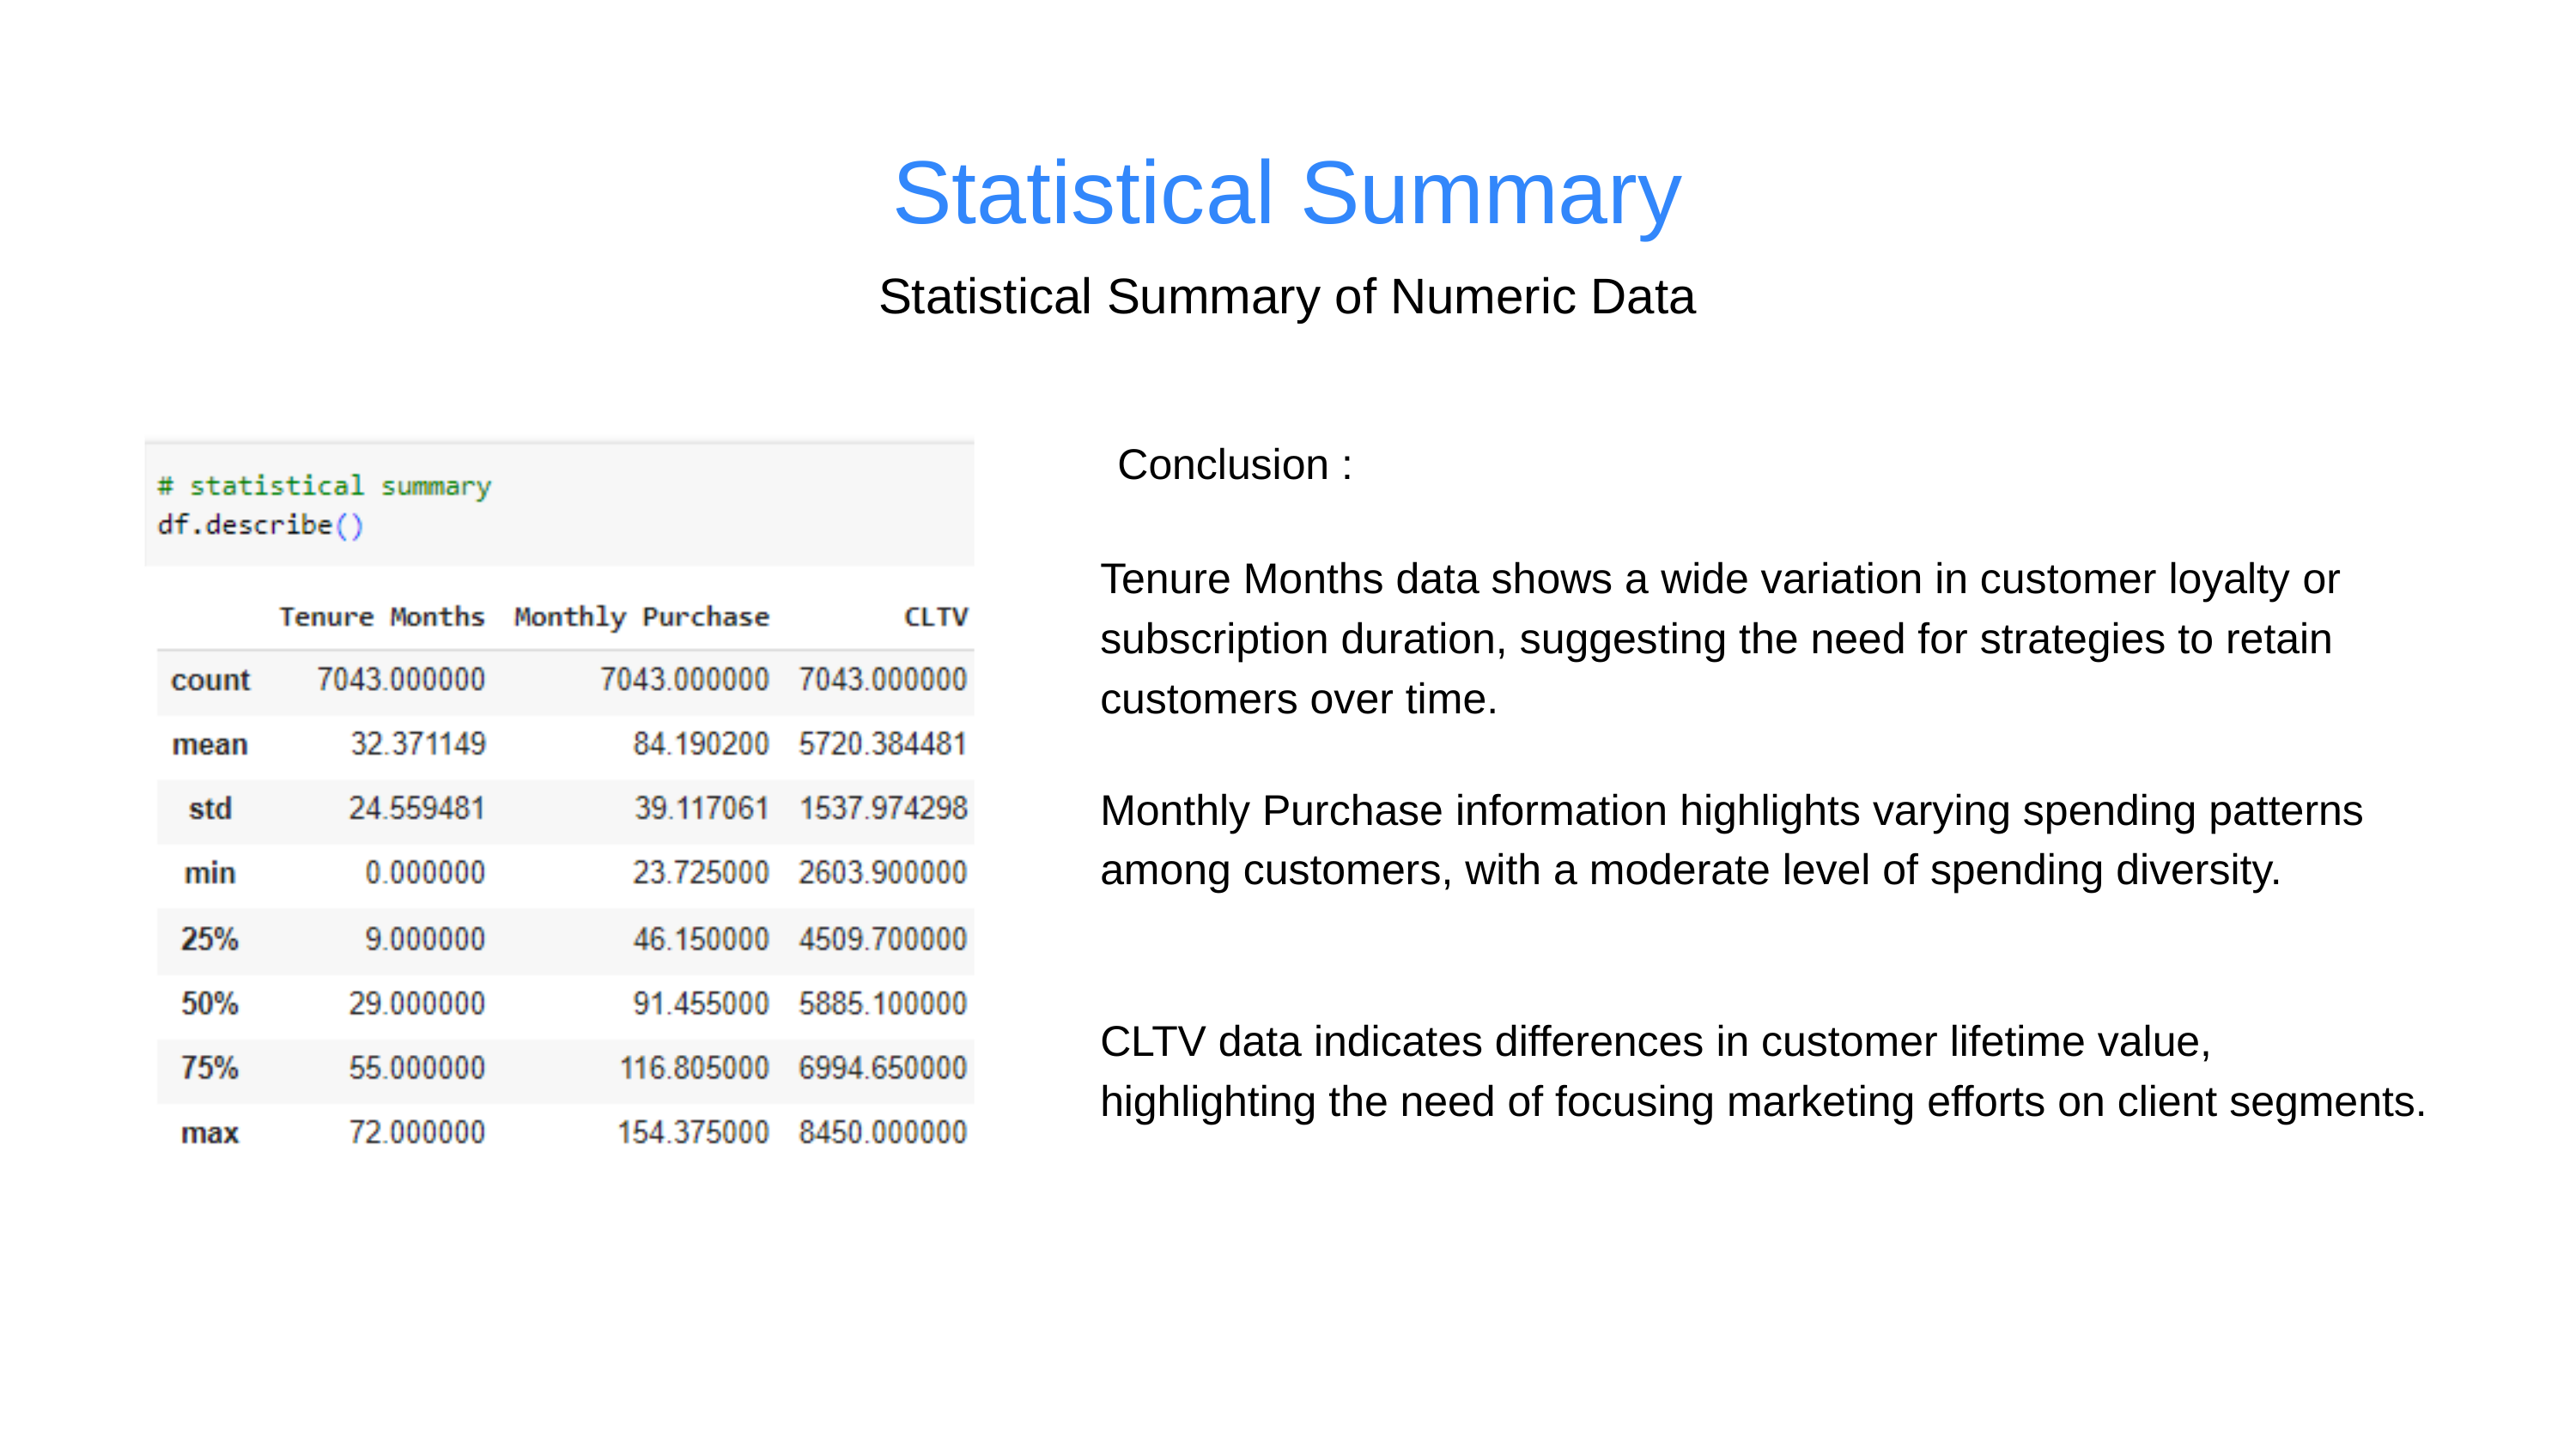

Statistical Summary
Statistical Summary of Numeric Data
Conclusion :

Tenure Months data shows a wide variation in customer loyalty or subscription duration, suggesting the need for strategies to retain customers over time.
Monthly Purchase information highlights varying spending patterns among customers, with a moderate level of spending diversity.
CLTV data indicates differences in customer lifetime value, highlighting the need of focusing marketing efforts on client segments.